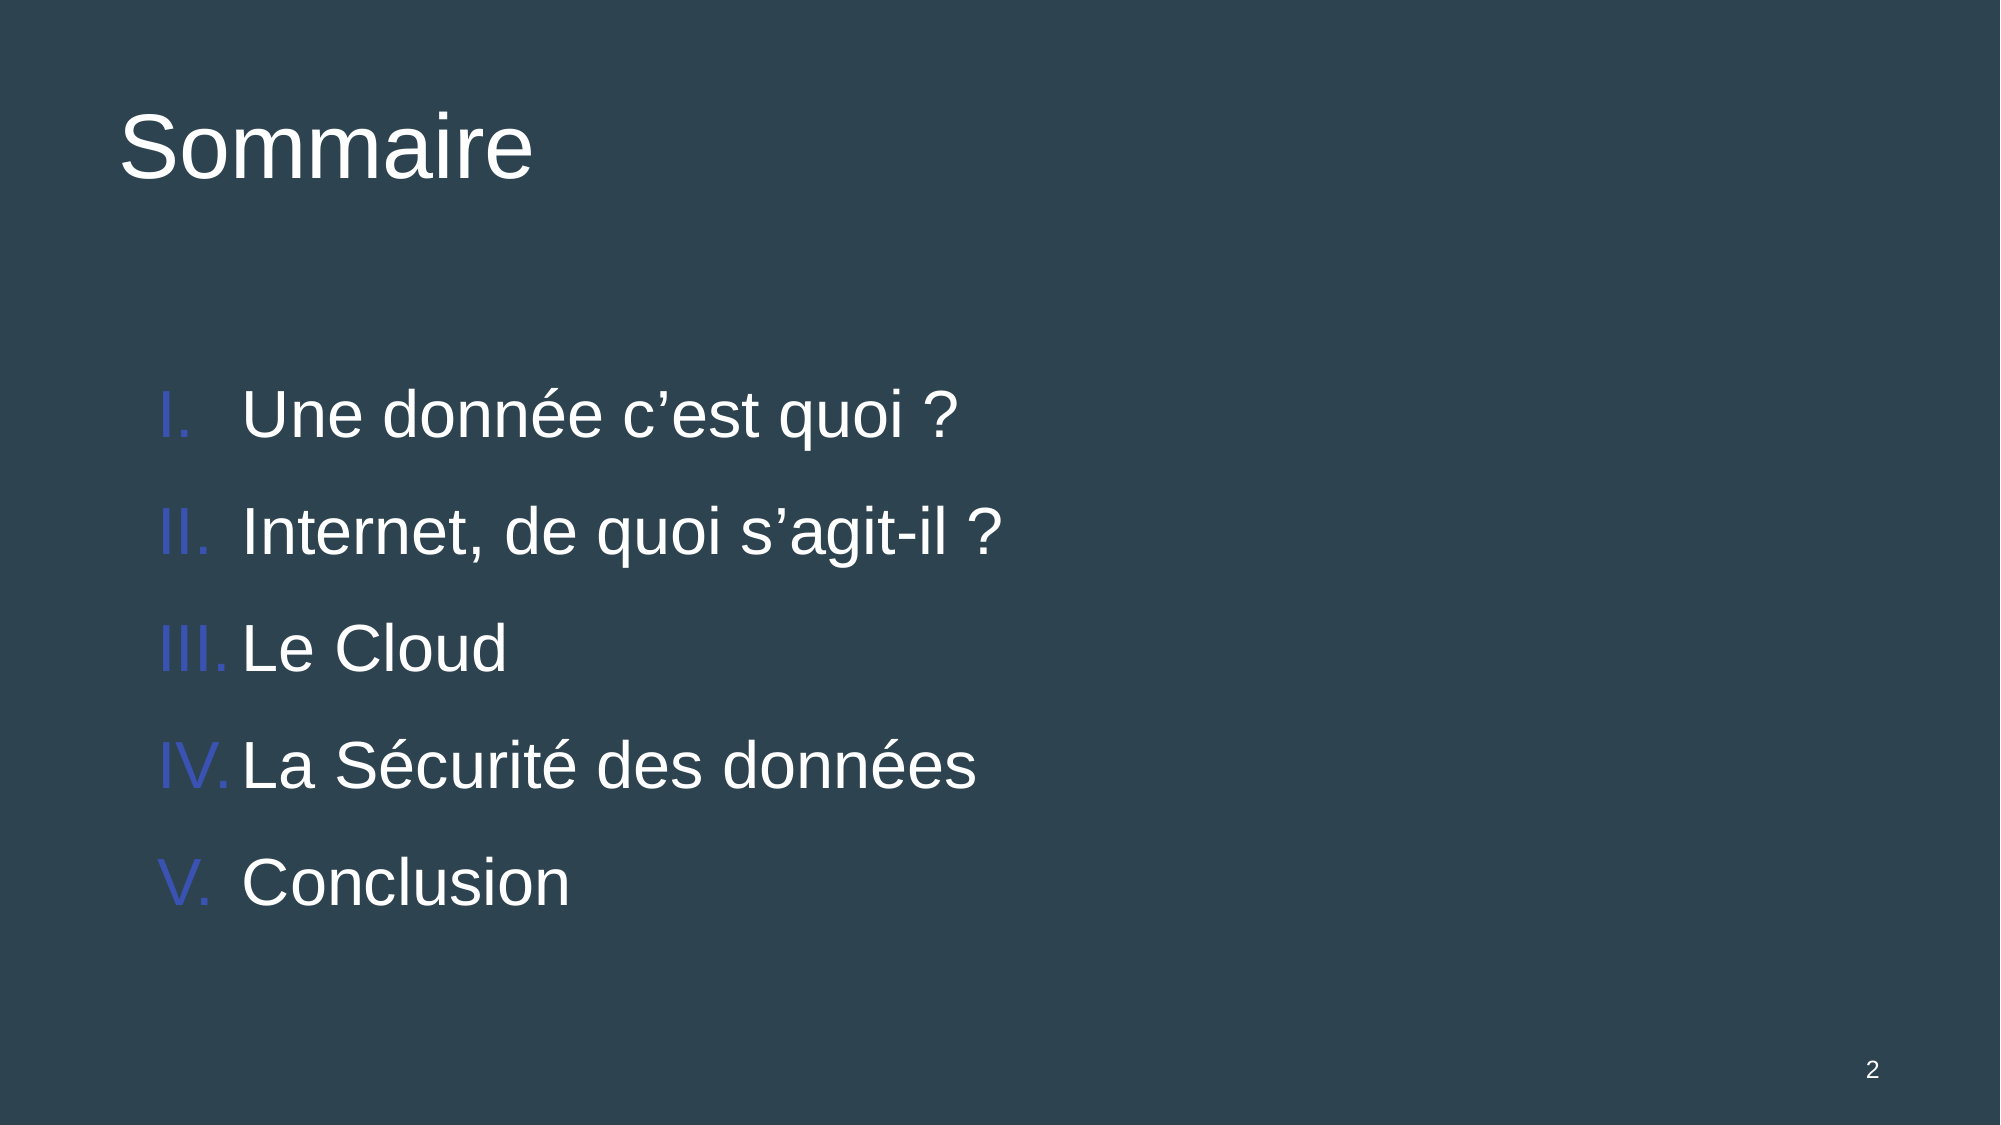

# Sommaire

Une donnée c’est quoi ?
Internet, de quoi s’agit-il ?
Le Cloud
La Sécurité des données
Conclusion
2